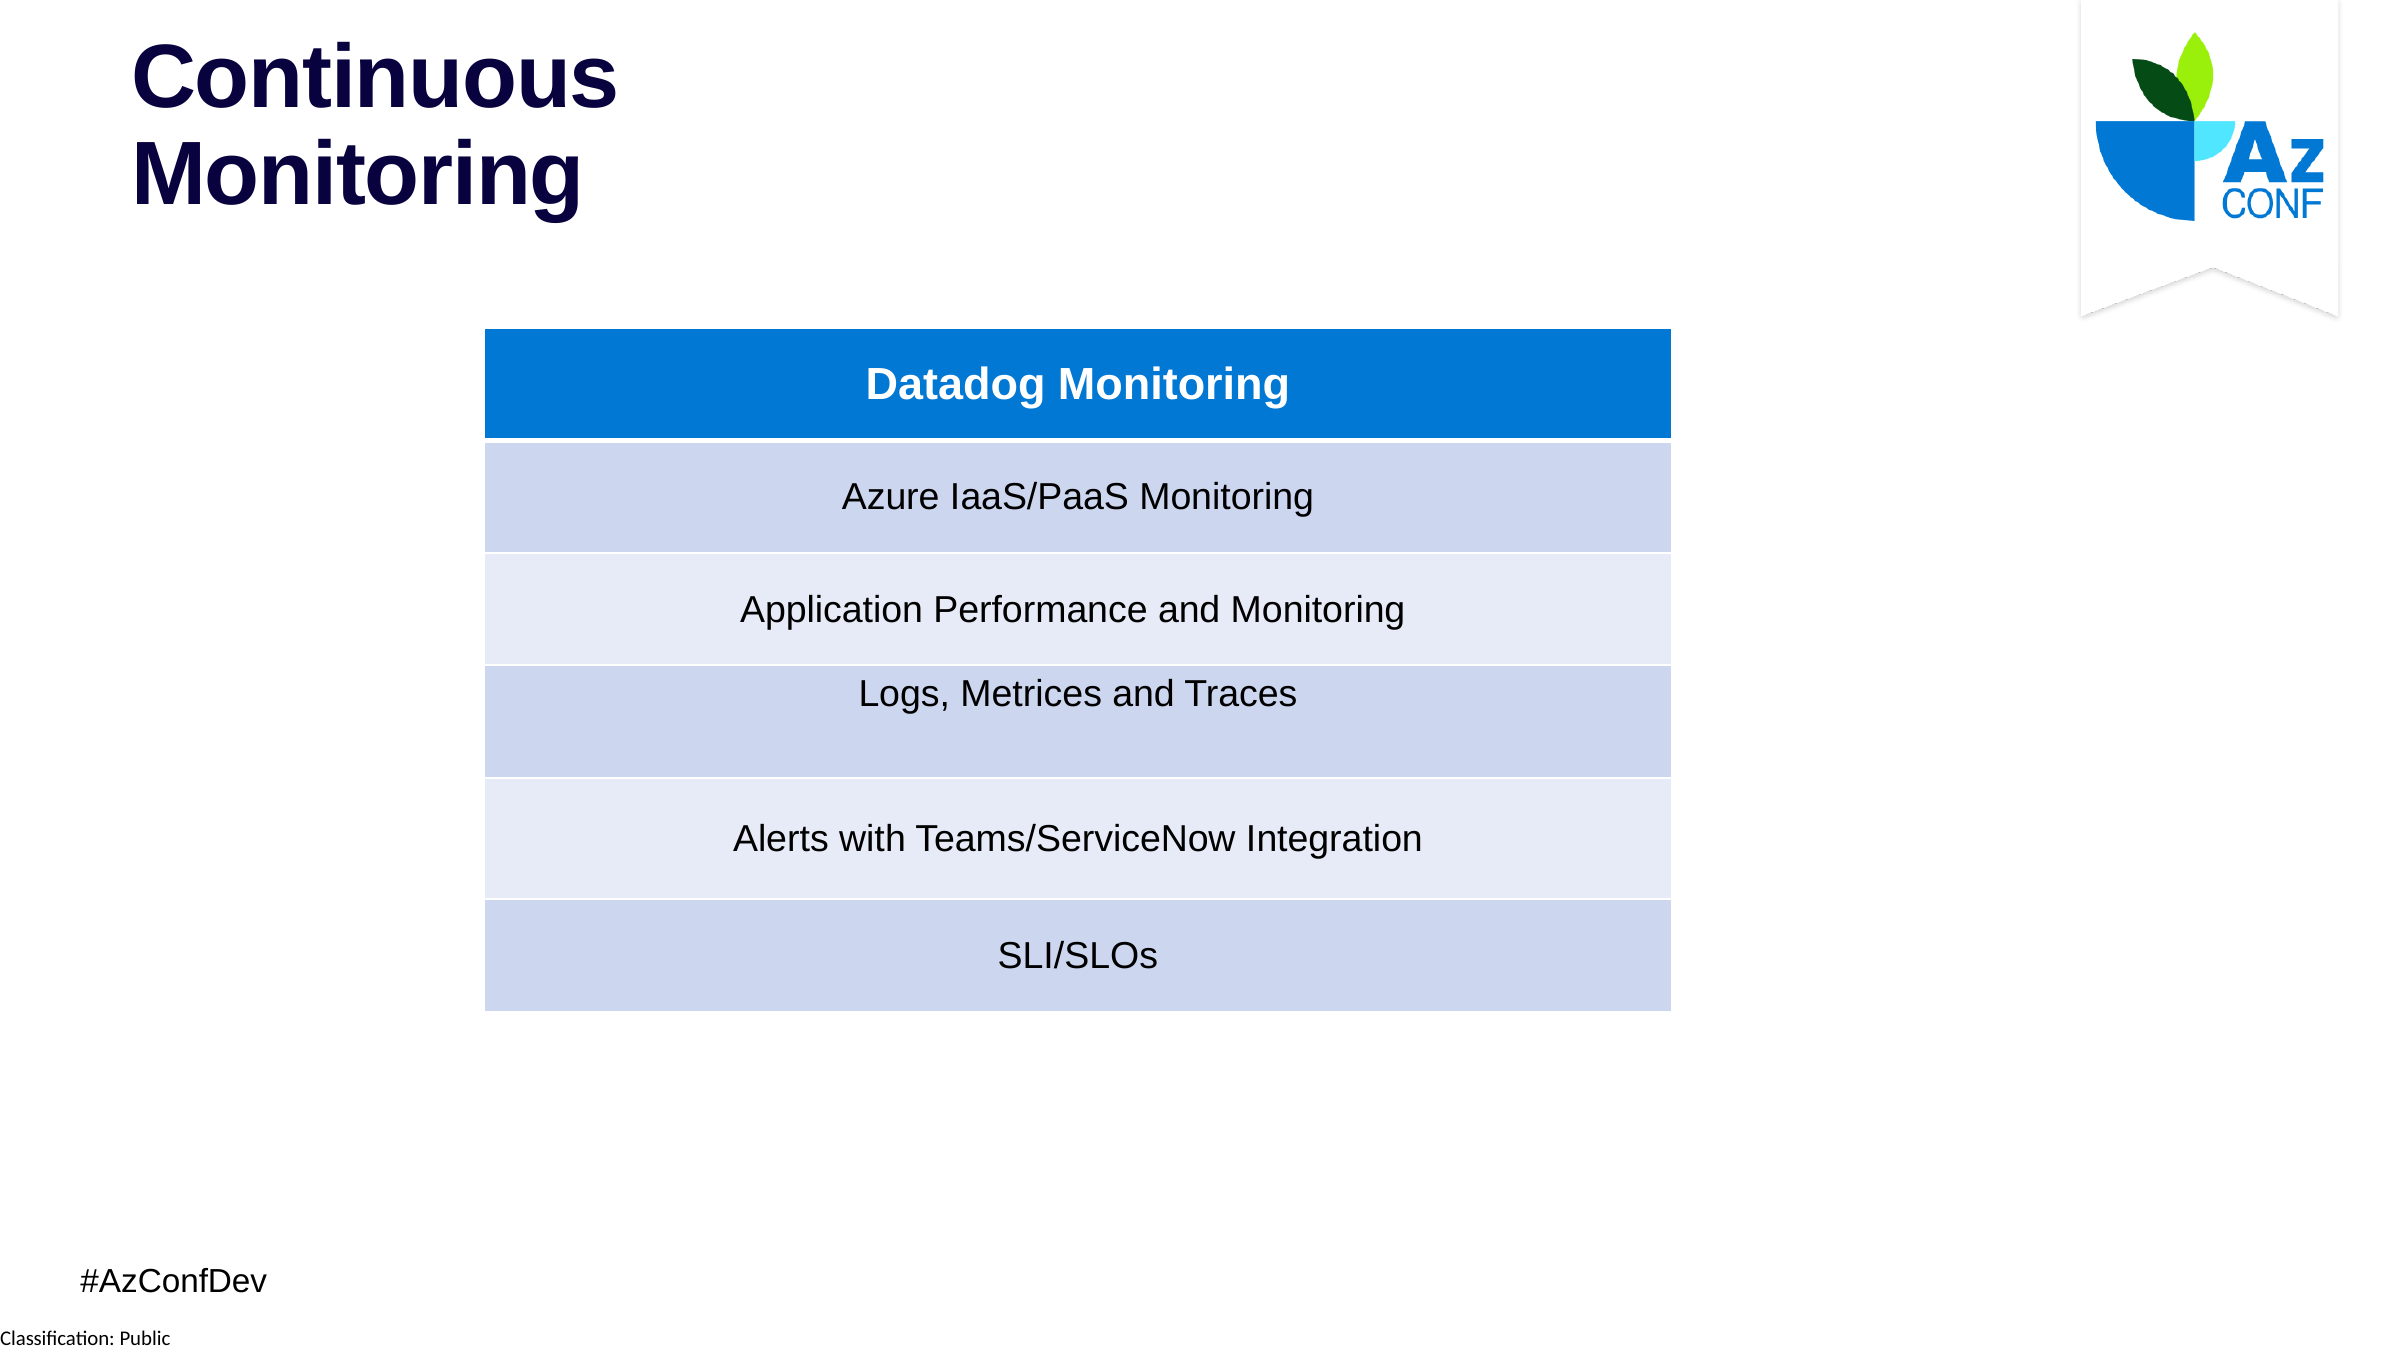

# Continuous Monitoring
| Datadog Monitoring |
| --- |
| Azure IaaS/PaaS Monitoring |
| Application Performance and Monitoring |
| Logs, Metrices and Traces |
| Alerts with Teams/ServiceNow Integration |
| SLI/SLOs |